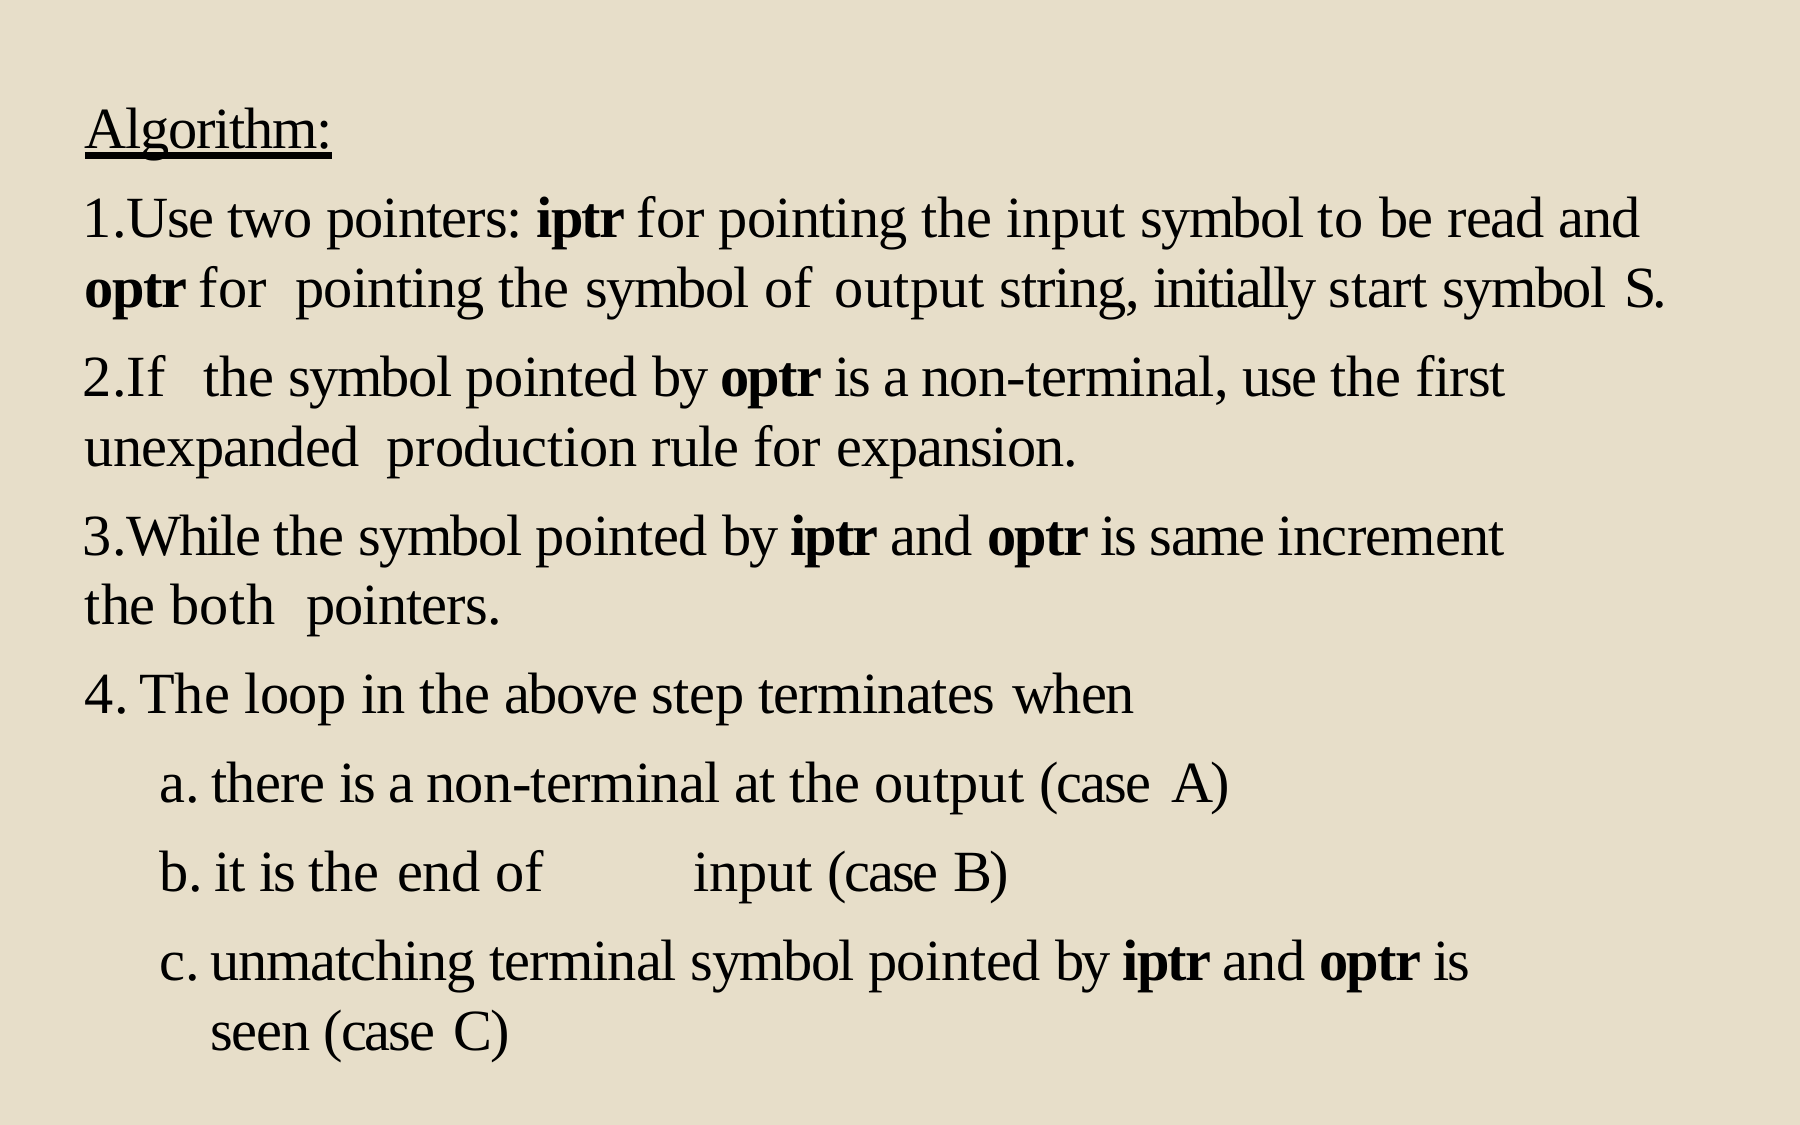

Algorithm:
Use two pointers: iptr for pointing the input symbol to be read and optr for  pointing the symbol of	output string, initially start symbol S.
If	the symbol pointed by optr is a non-terminal, use the first unexpanded  production rule for expansion.
While the symbol pointed by iptr and optr is same increment the both  pointers.
The loop in the above step terminates when
there is a non-terminal at the output (case A)
it is the end of	input (case B)
unmatching terminal symbol pointed by iptr and optr is seen (case C)